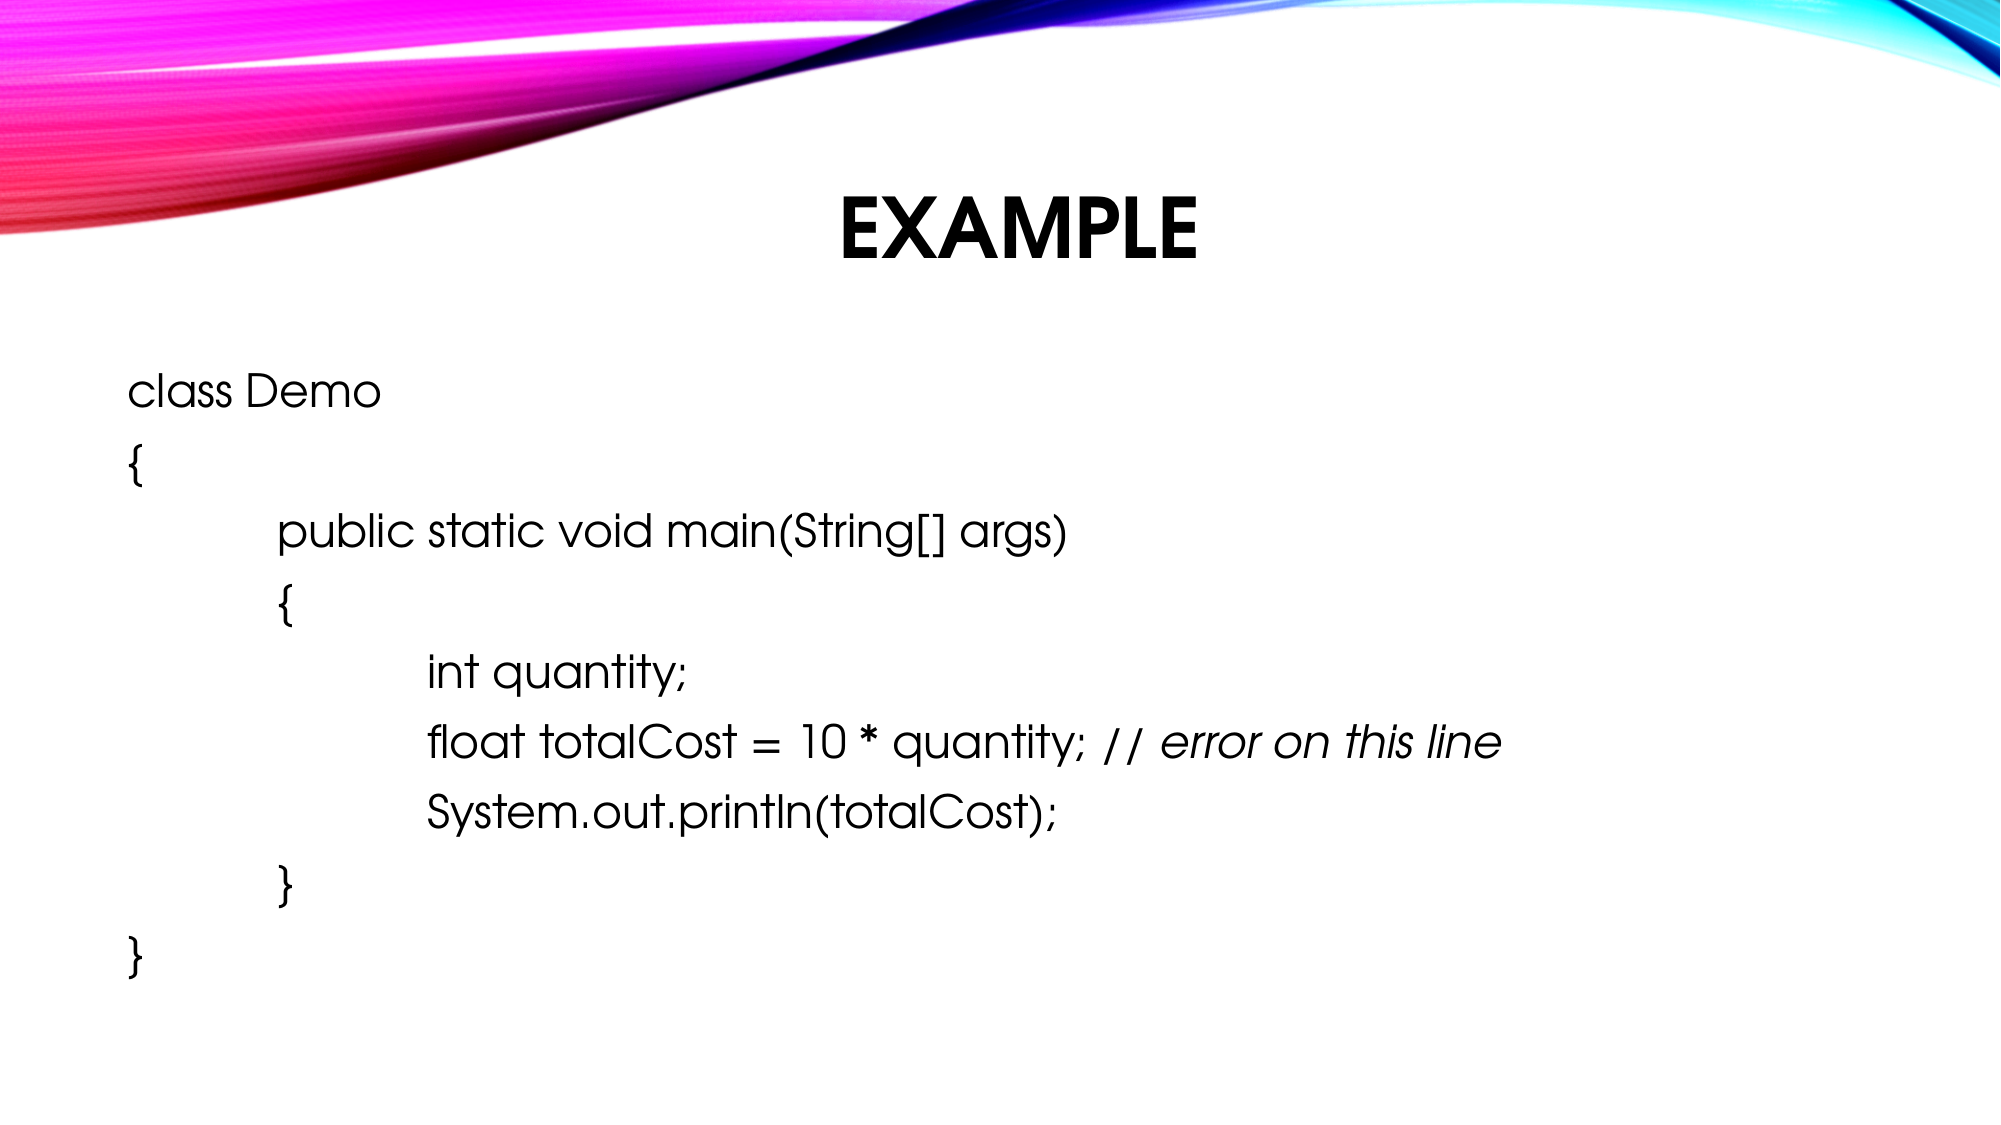

# EXAMPLE
class Demo
{
	public static void main(String[] args)
 	{
		int quantity;
		float totalCost = 10 * quantity; // error on this line
		System.out.println(totalCost);
	}
}